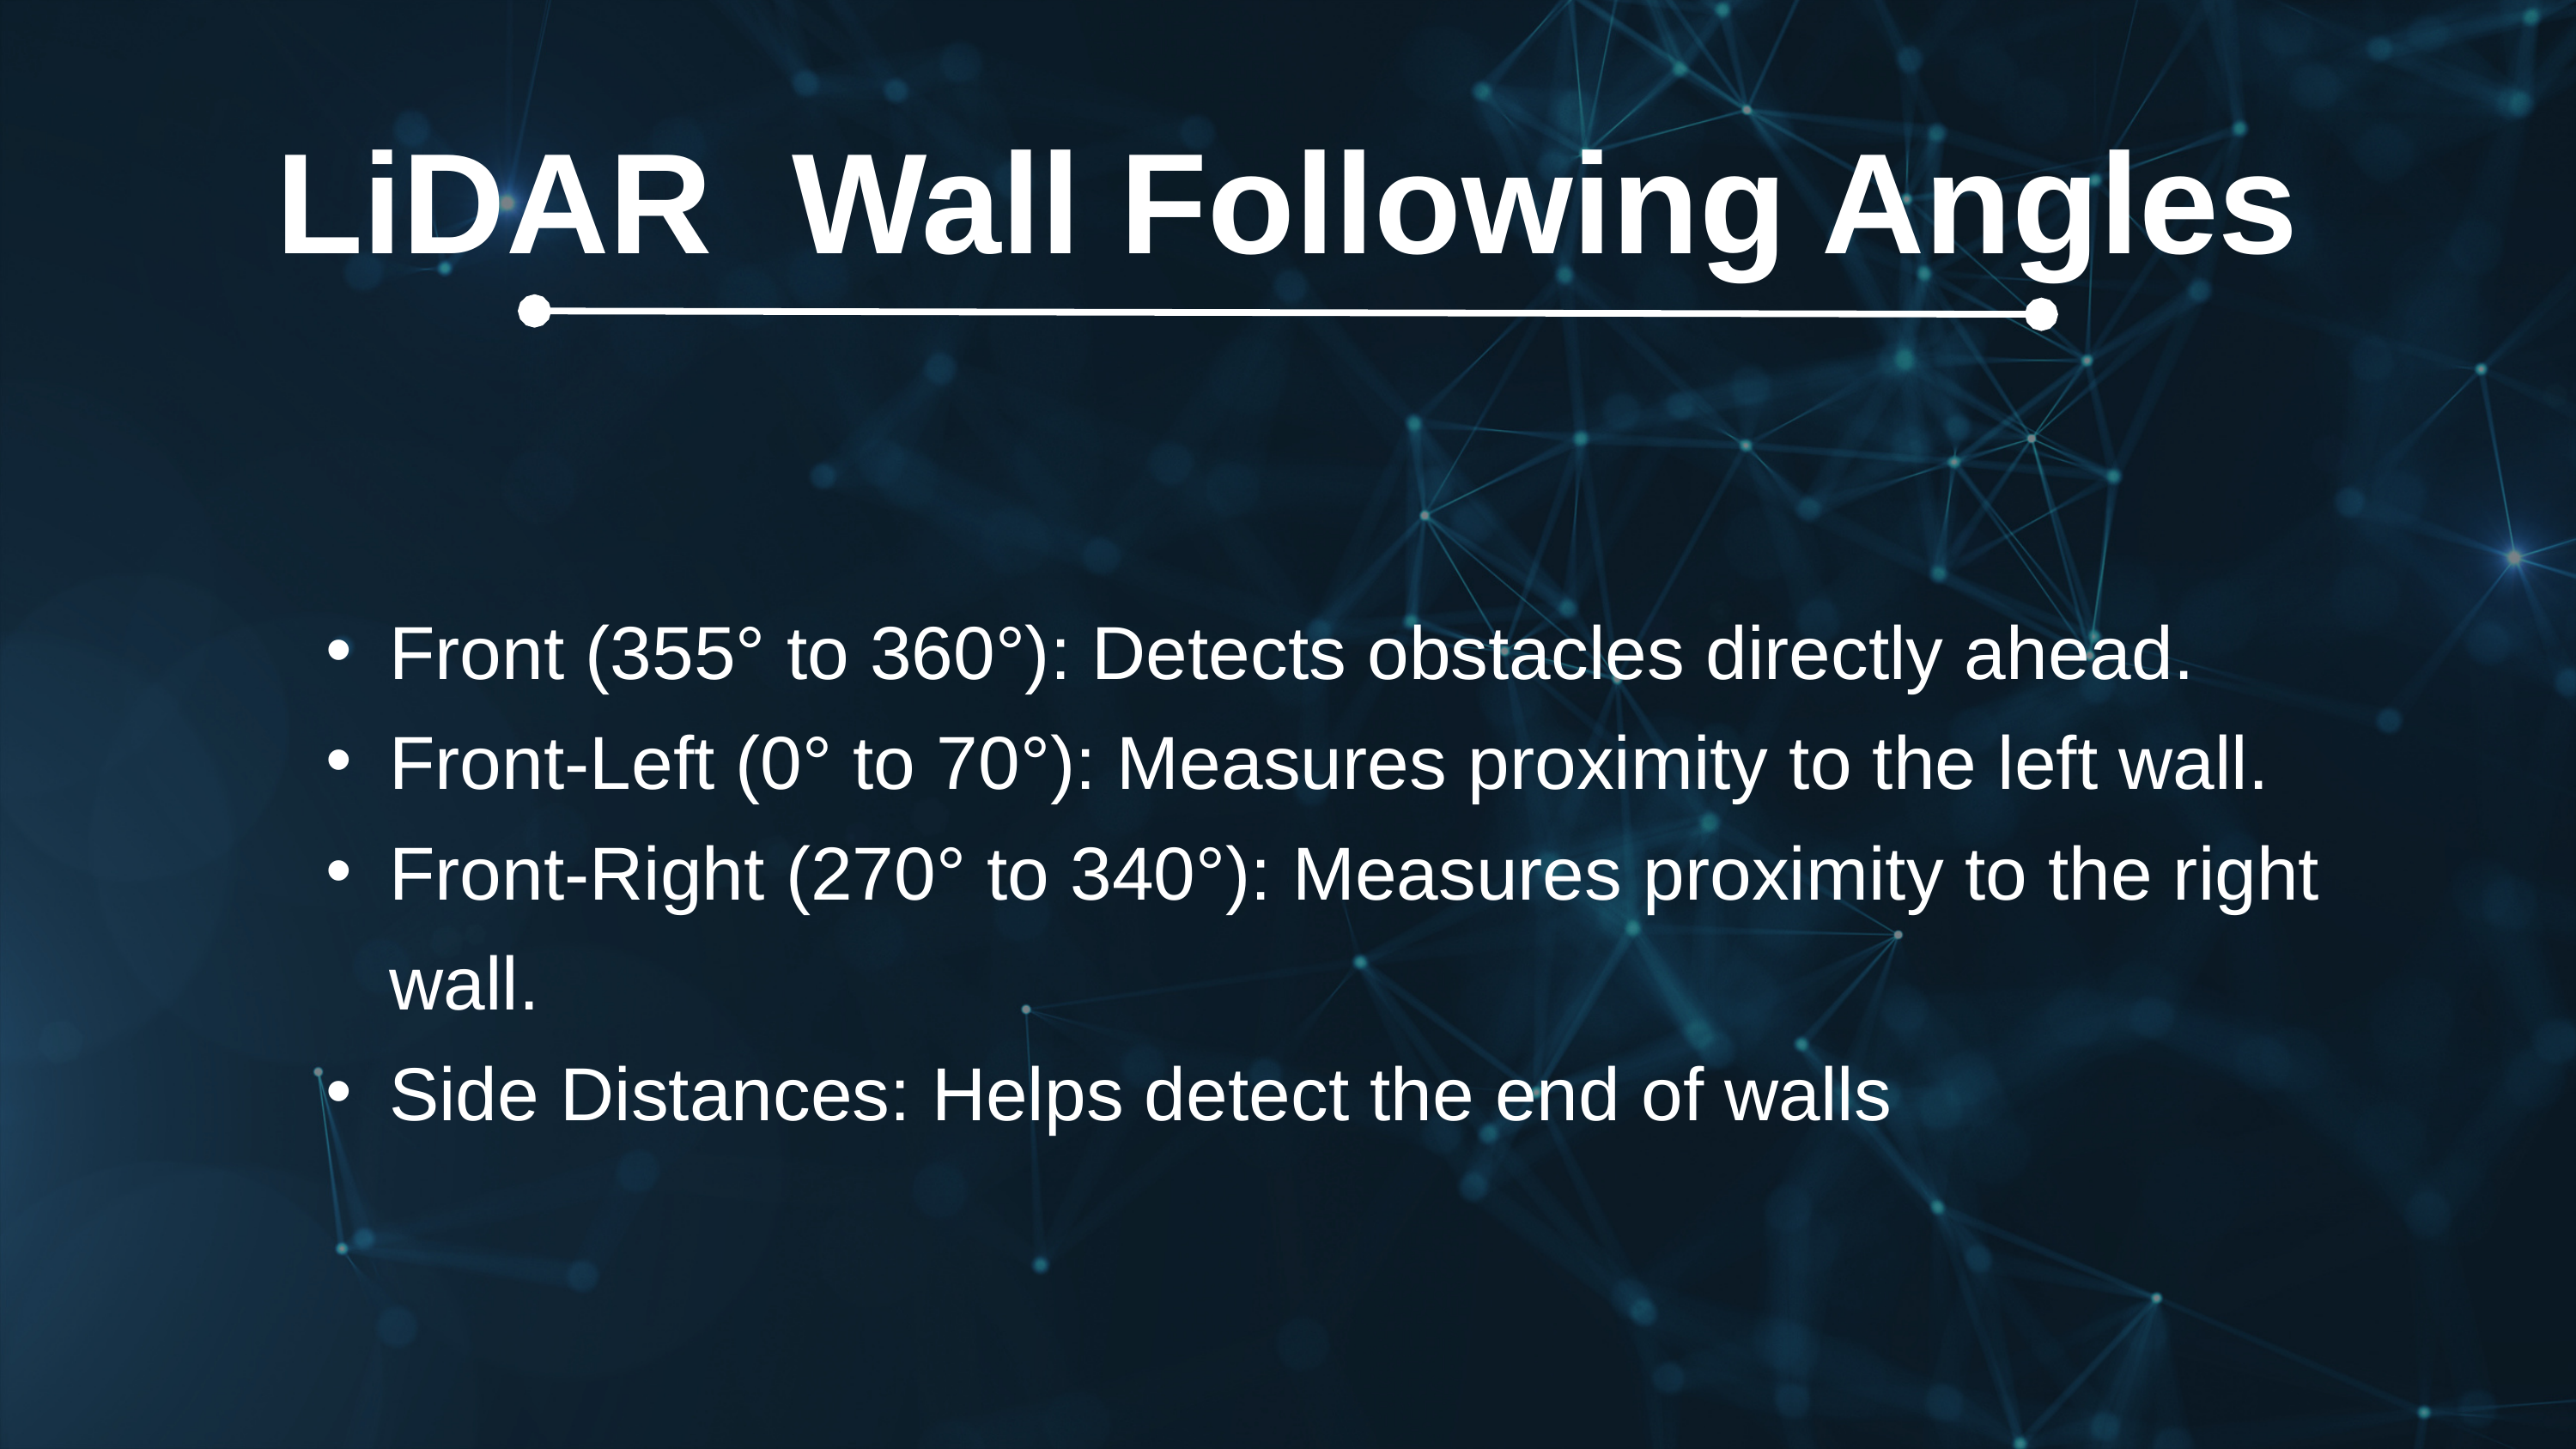

LiDAR  Wall Following Angles

Front (355° to 360°): Detects obstacles directly ahead.
Front-Left (0° to 70°): Measures proximity to the left wall.
Front-Right (270° to 340°): Measures proximity to the right wall.
Side Distances: Helps detect the end of walls